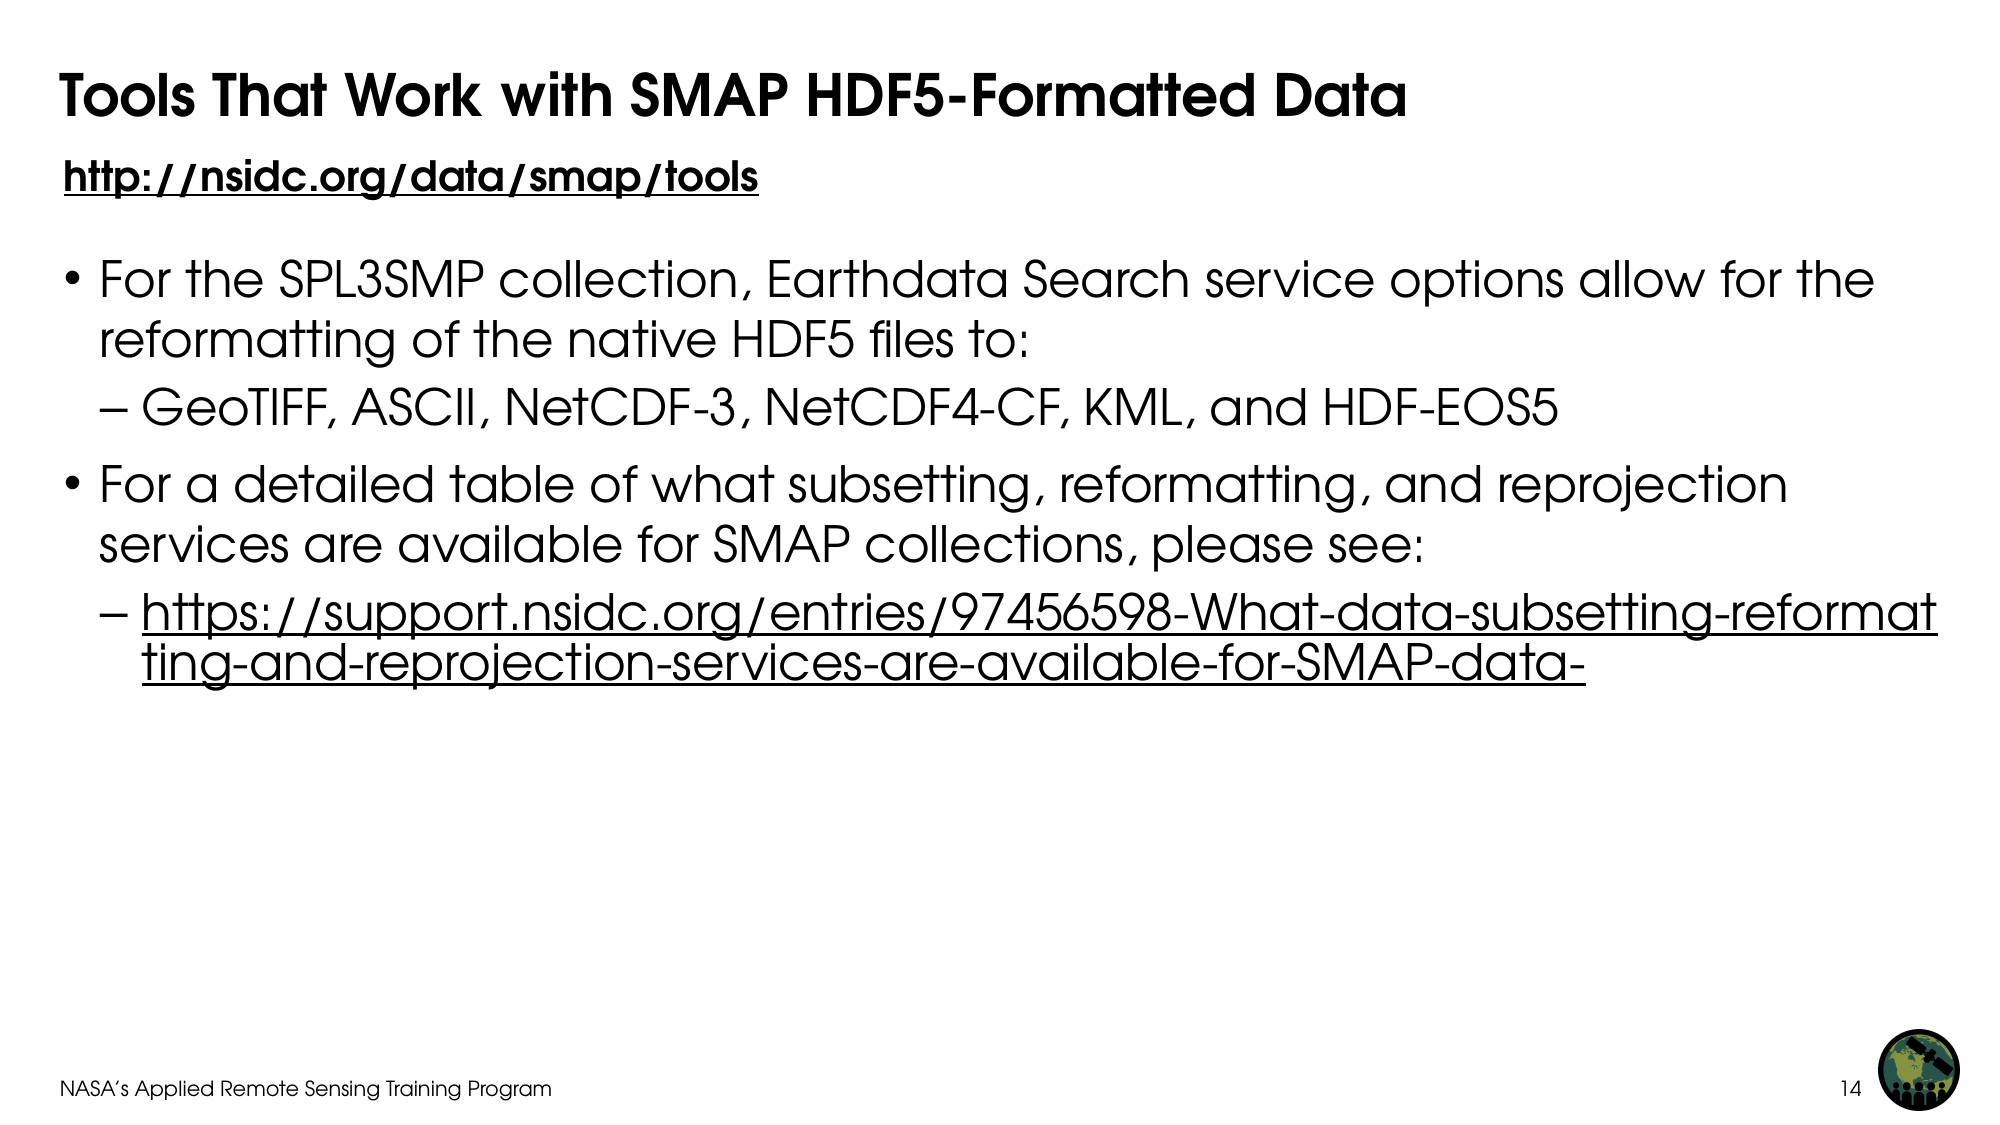

# Tools That Work with SMAP HDF5-Formatted Data
http://nsidc.org/data/smap/tools
For the SPL3SMP collection, Earthdata Search service options allow for the reformatting of the native HDF5 files to:
GeoTIFF, ASCII, NetCDF-3, NetCDF4-CF, KML, and HDF-EOS5
For a detailed table of what subsetting, reformatting, and reprojection services are available for SMAP collections, please see:
https://support.nsidc.org/entries/97456598-What-data-subsetting-reformatting-and-reprojection-services-are-available-for-SMAP-data-